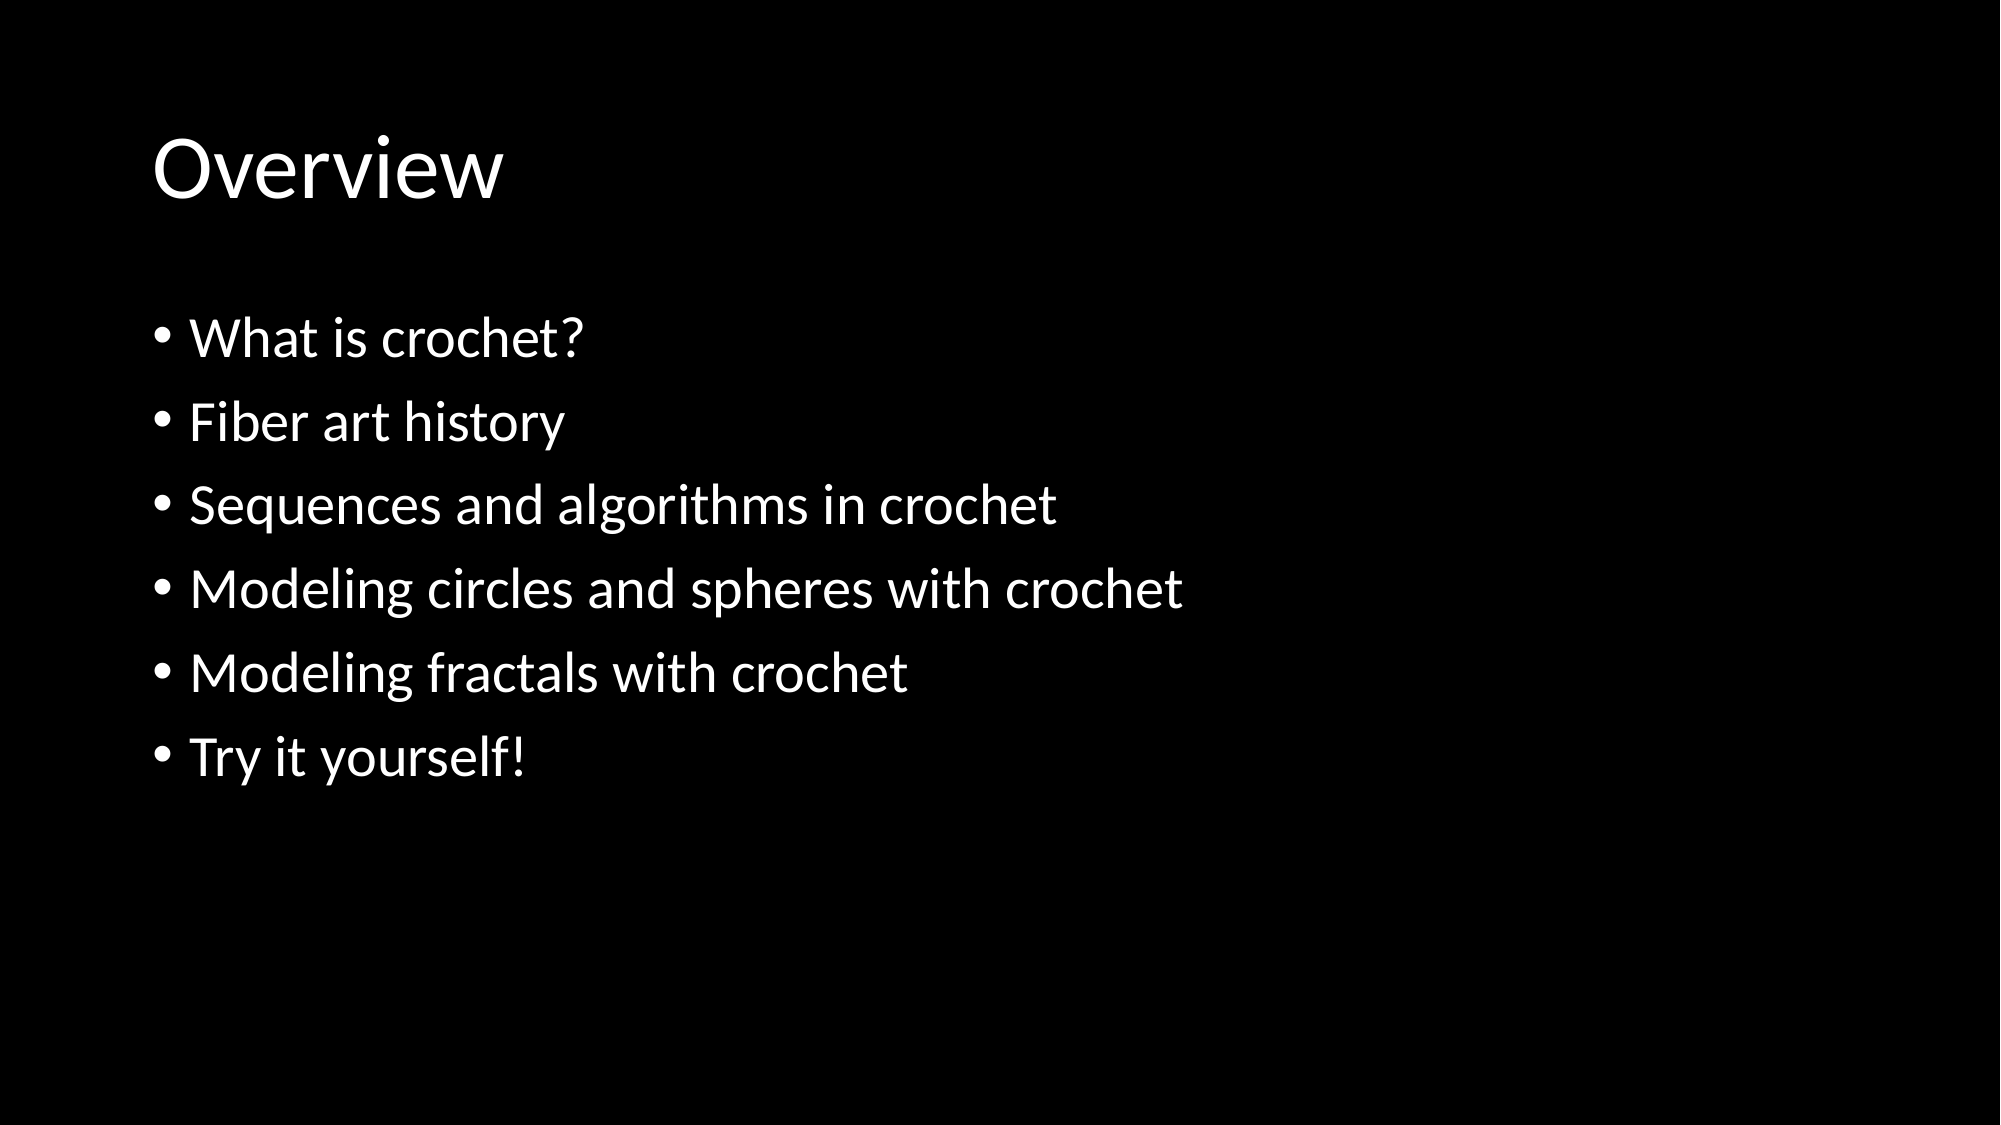

# Overview
What is crochet?
Fiber art history
Sequences and algorithms in crochet
Modeling circles and spheres with crochet
Modeling fractals with crochet
Try it yourself!